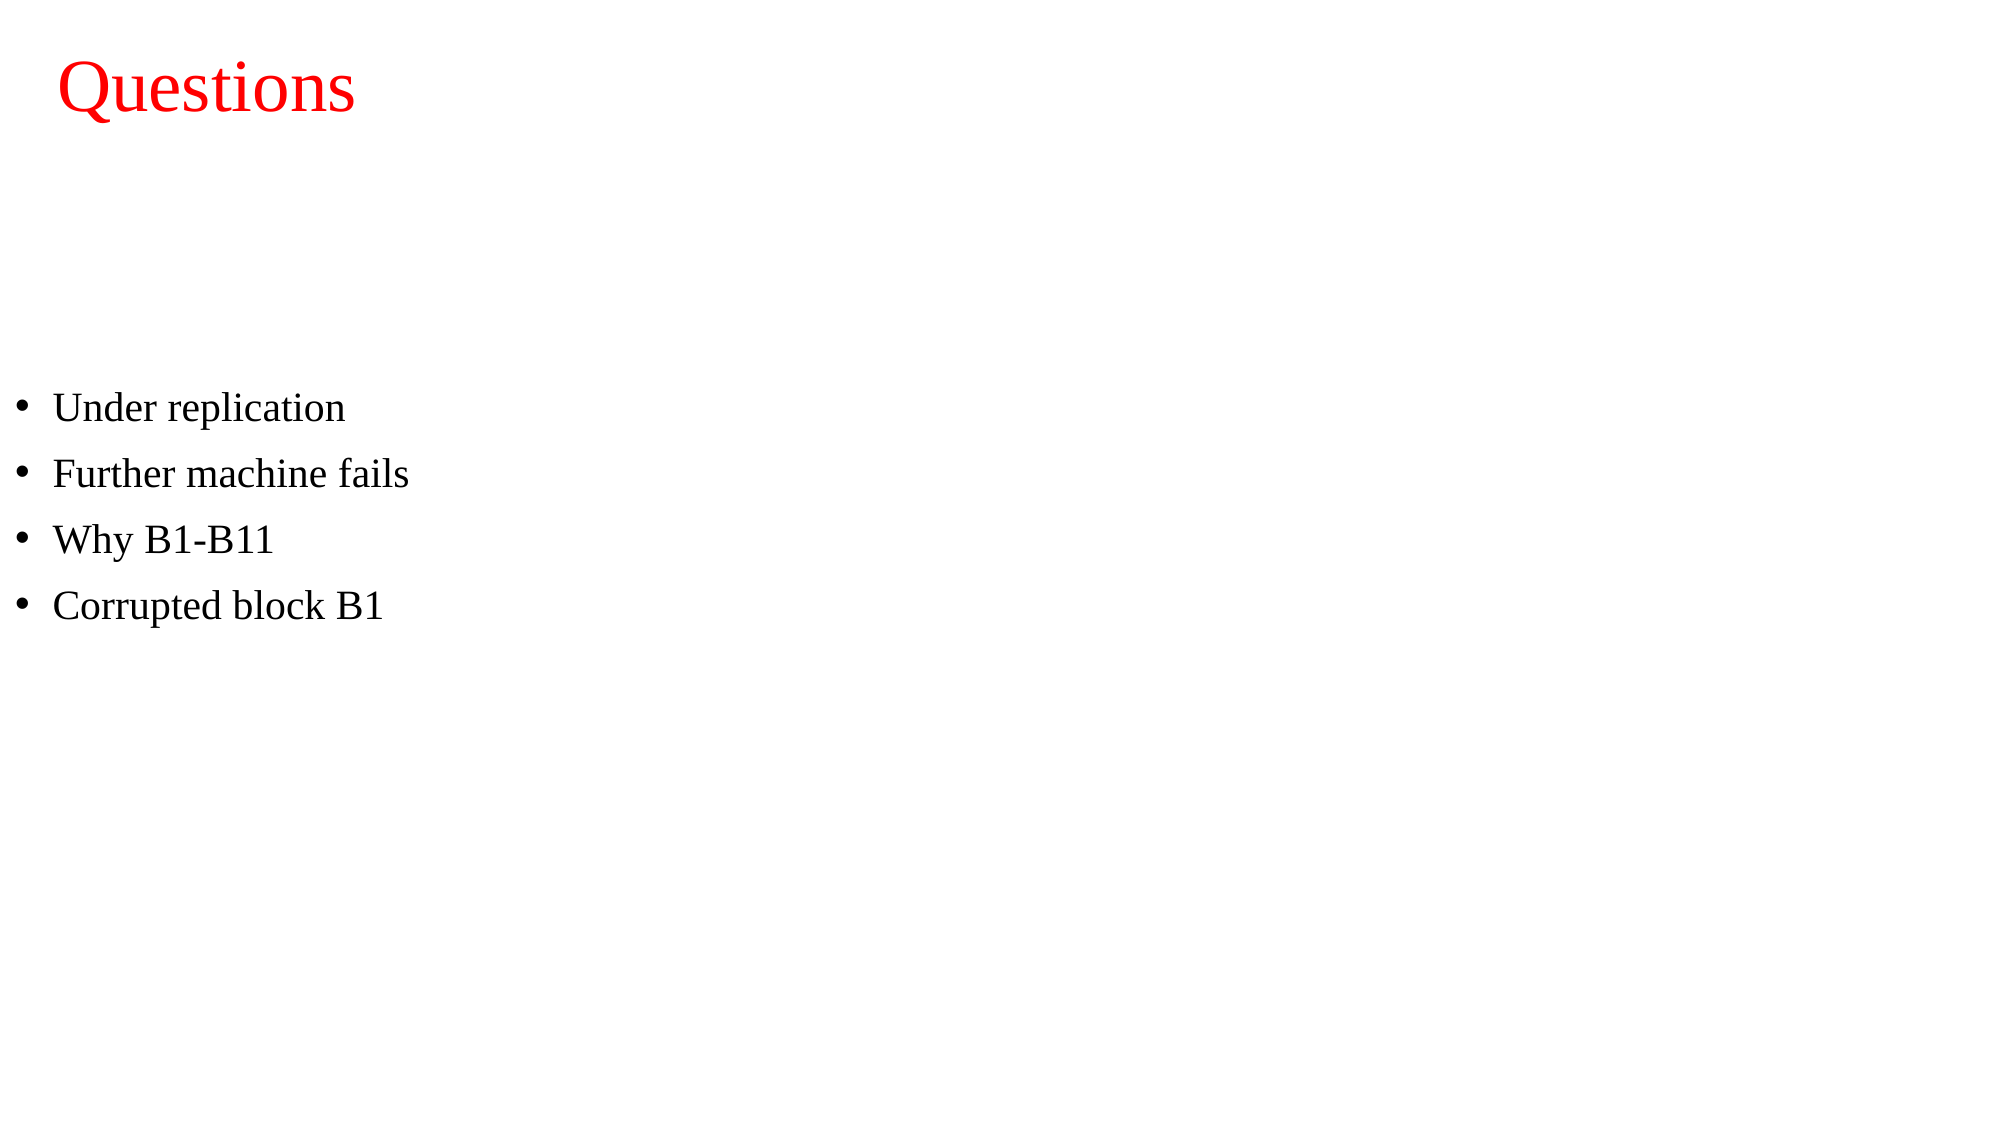

# Questions
Under replication
Further machine fails
Why B1-B11
Corrupted block B1